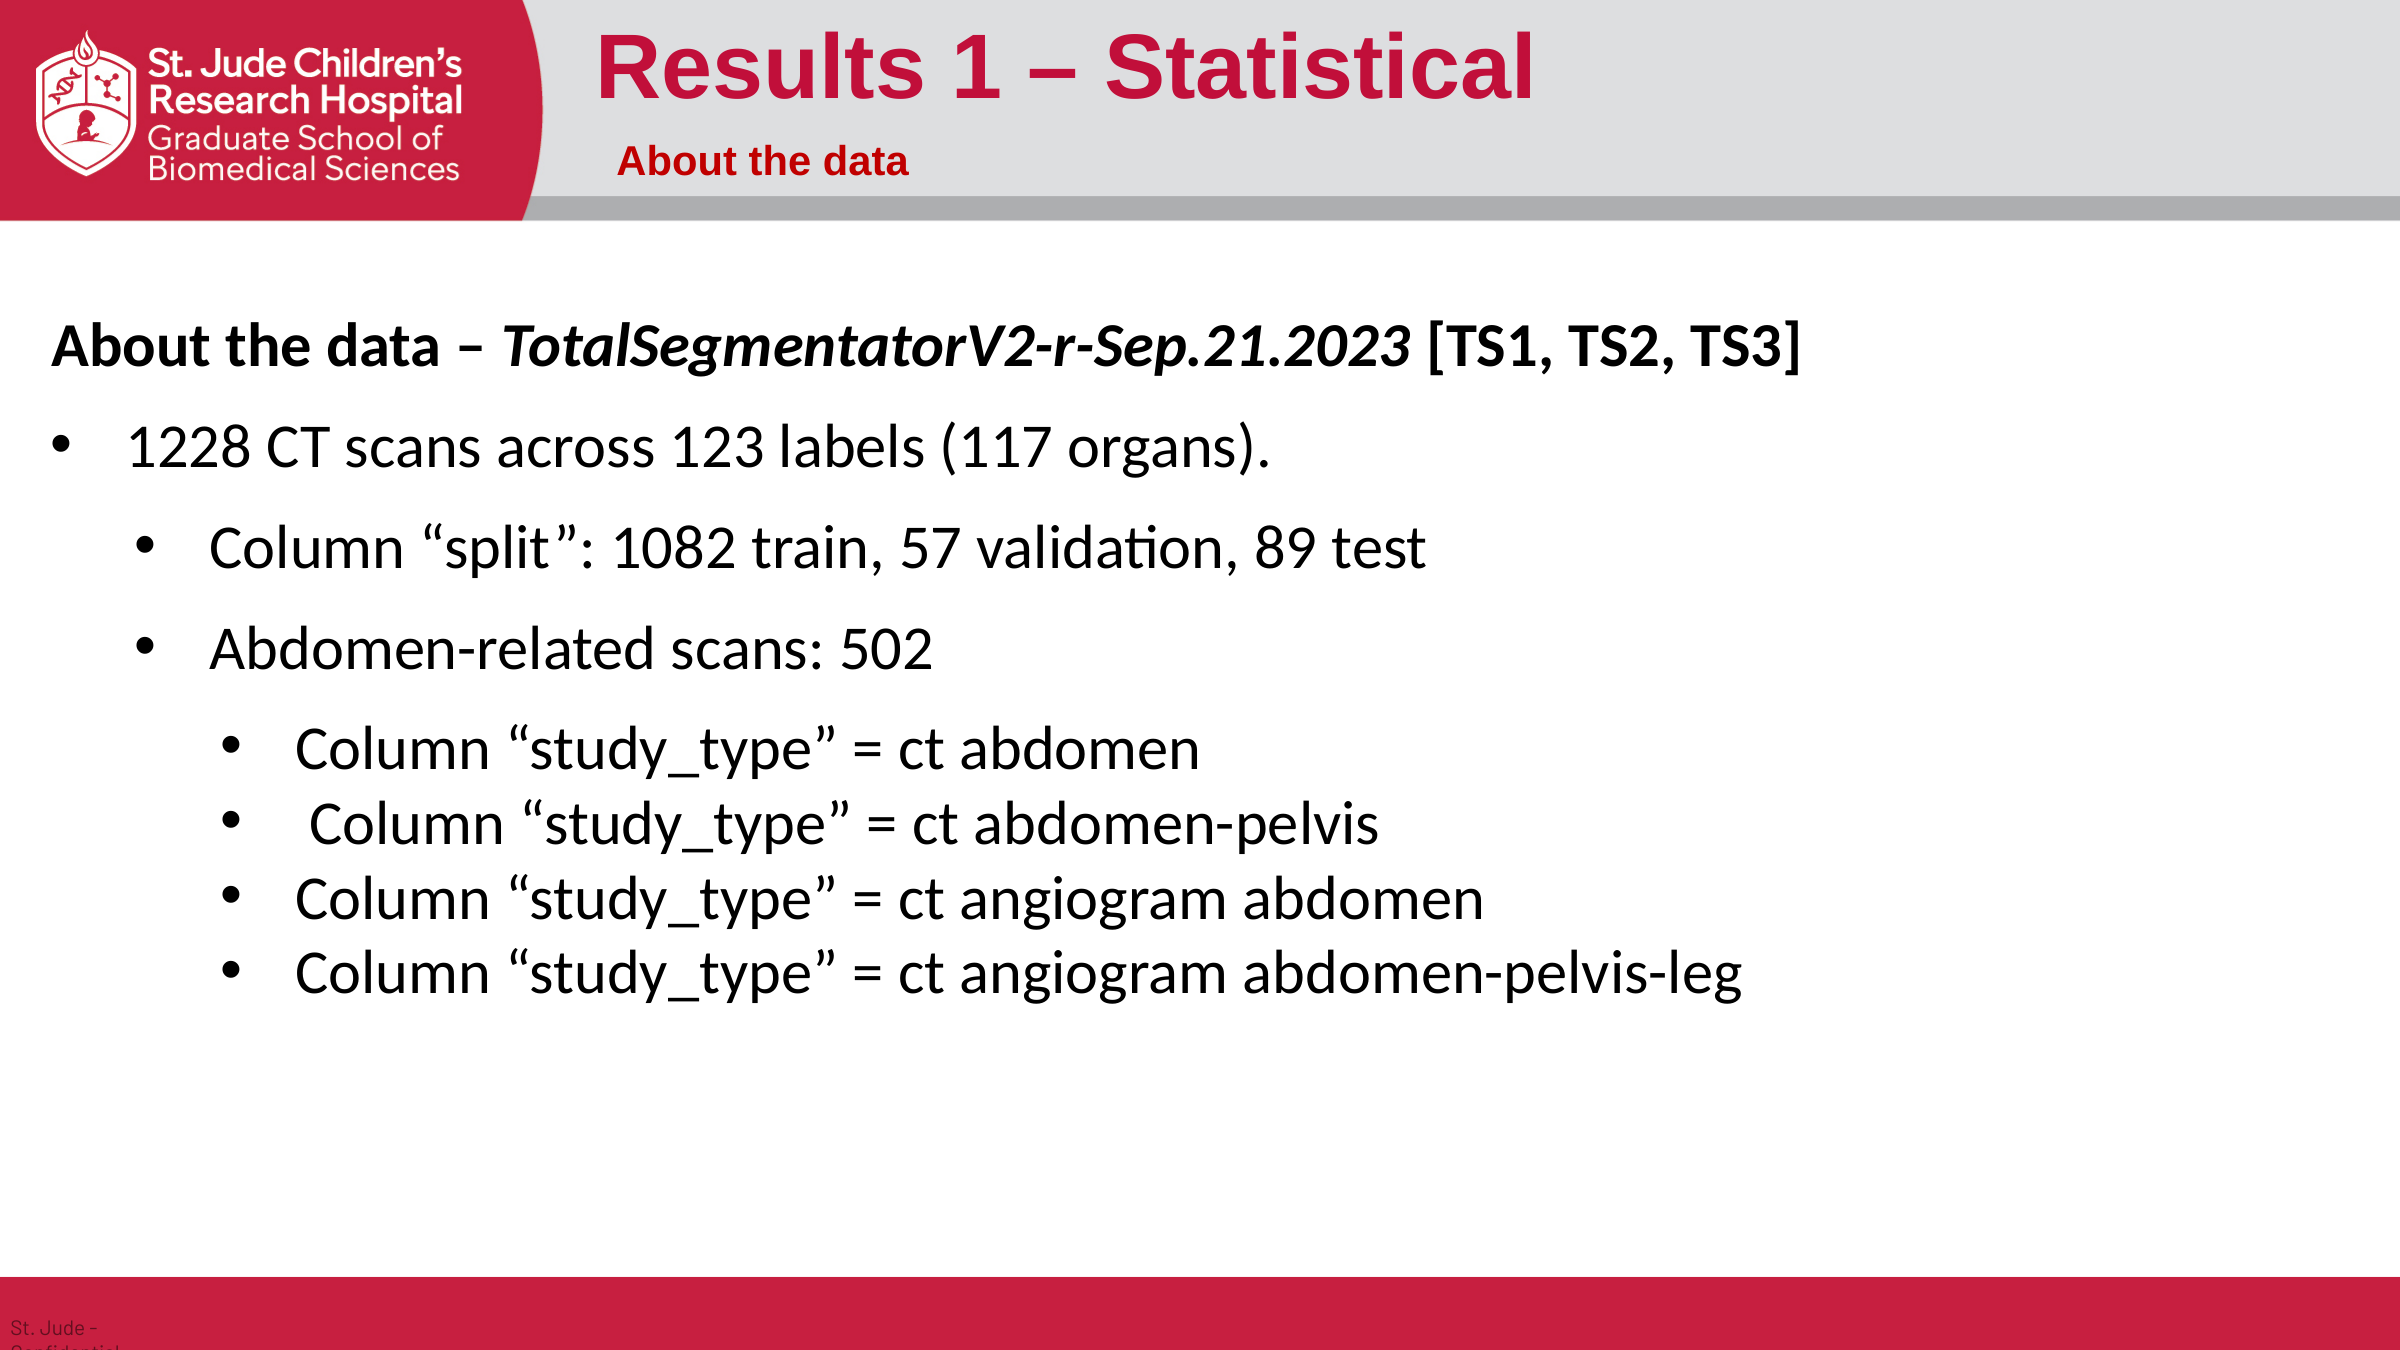

Results 1 – Statistical
About the data
About the data – TotalSegmentatorV2-r-Sep.21.2023 [TS1, TS2, TS3]
1228 CT scans across 123 labels (117 organs).
Column “split”: 1082 train, 57 validation, 89 test
Abdomen-related scans: 502
Column “study_type” = ct abdomen
 Column “study_type” = ct abdomen-pelvis
Column “study_type” = ct angiogram abdomen
Column “study_type” = ct angiogram abdomen-pelvis-leg